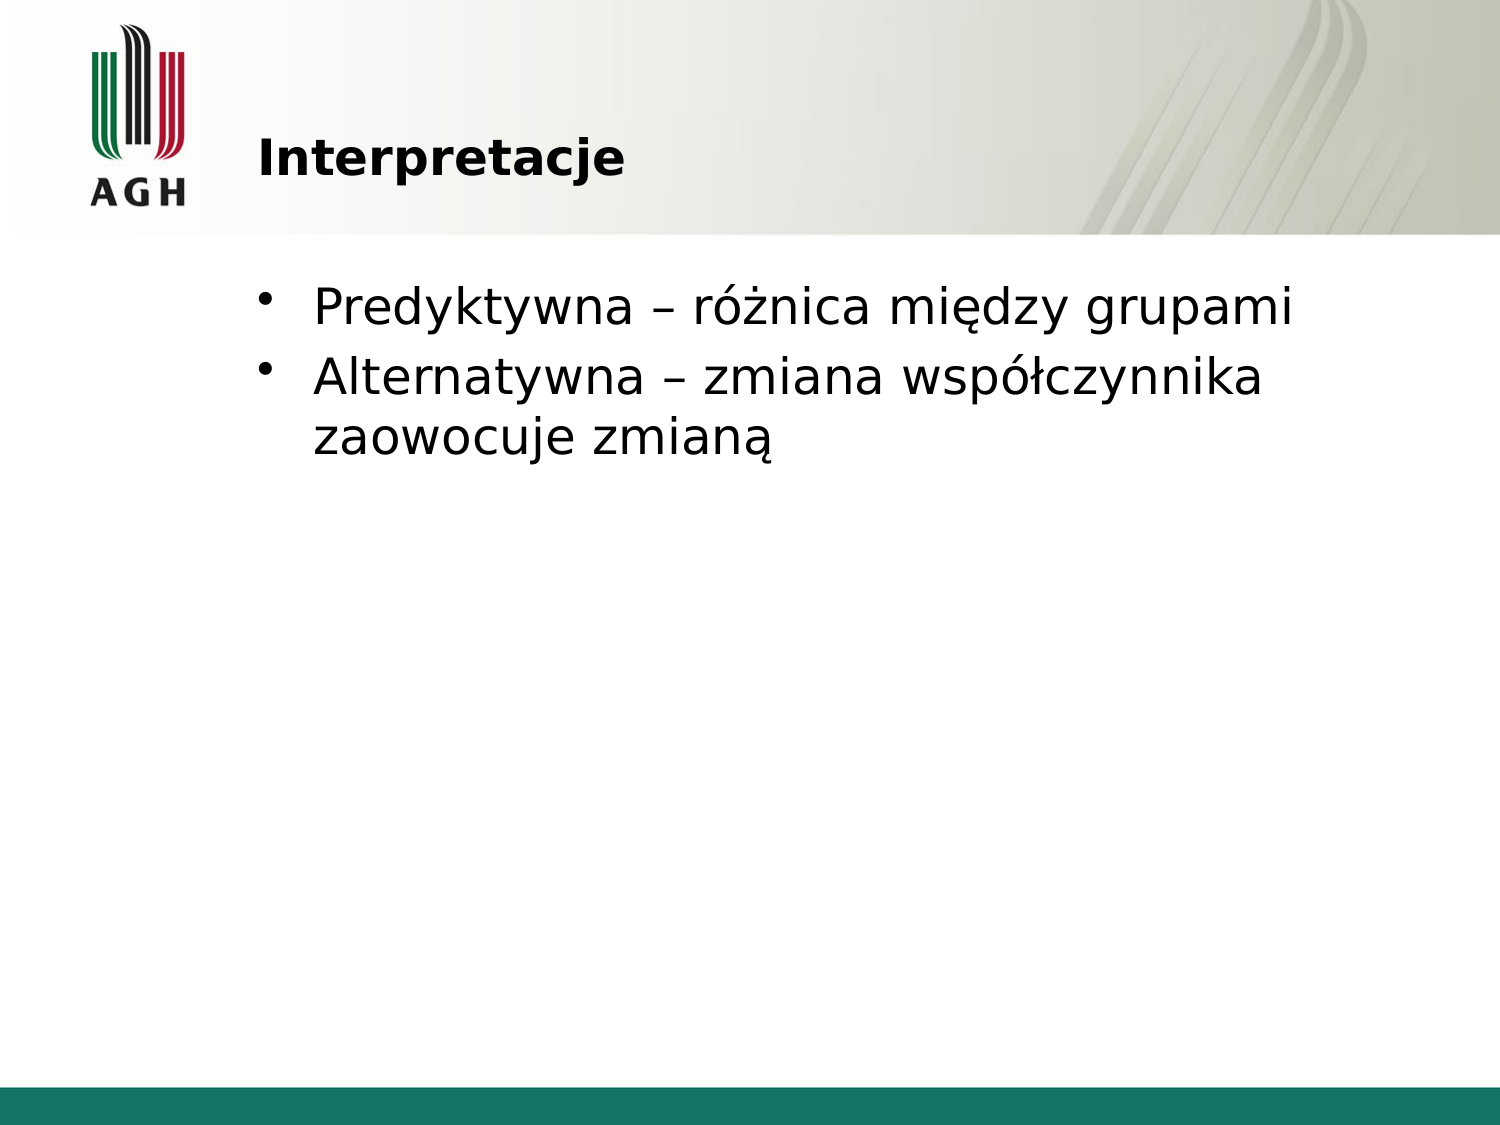

# Interpretacje
Predyktywna – różnica między grupami
Alternatywna – zmiana współczynnika zaowocuje zmianą